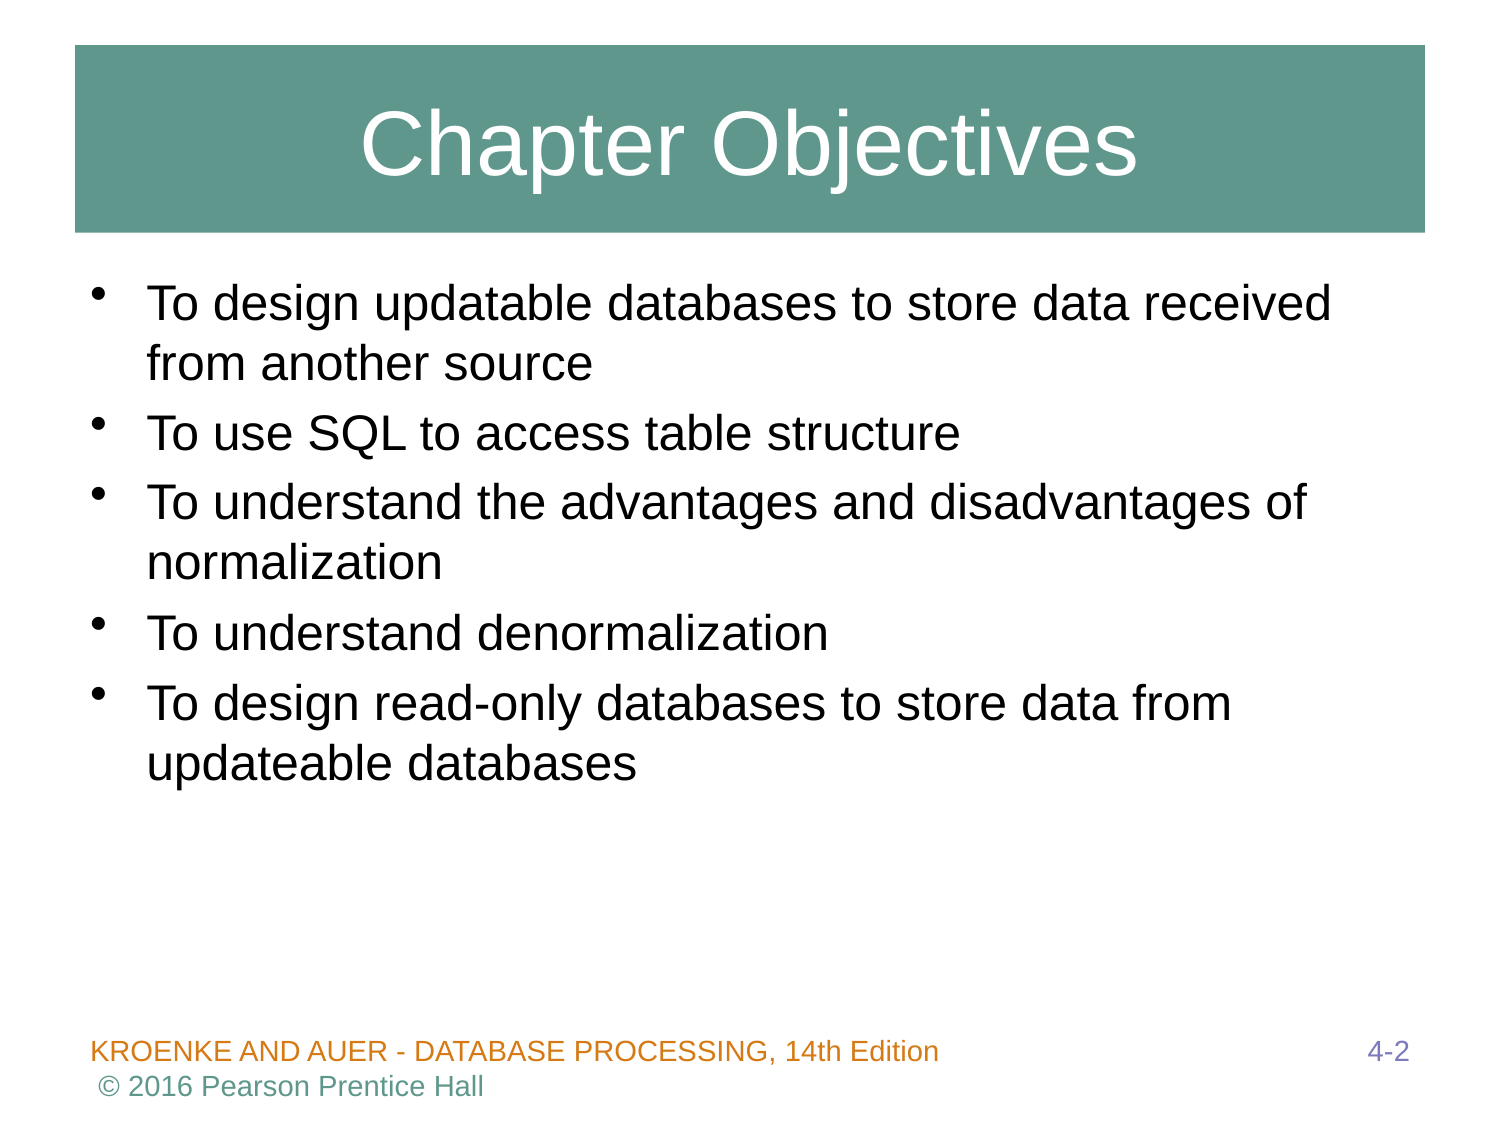

# Chapter Objectives
To design updatable databases to store data received from another source
To use SQL to access table structure
To understand the advantages and disadvantages of normalization
To understand denormalization
To design read-only databases to store data from updateable databases
4-2

KROENKE AND AUER - DATABASE PROCESSING, 14th Edition  © 2016 Pearson Prentice Hall